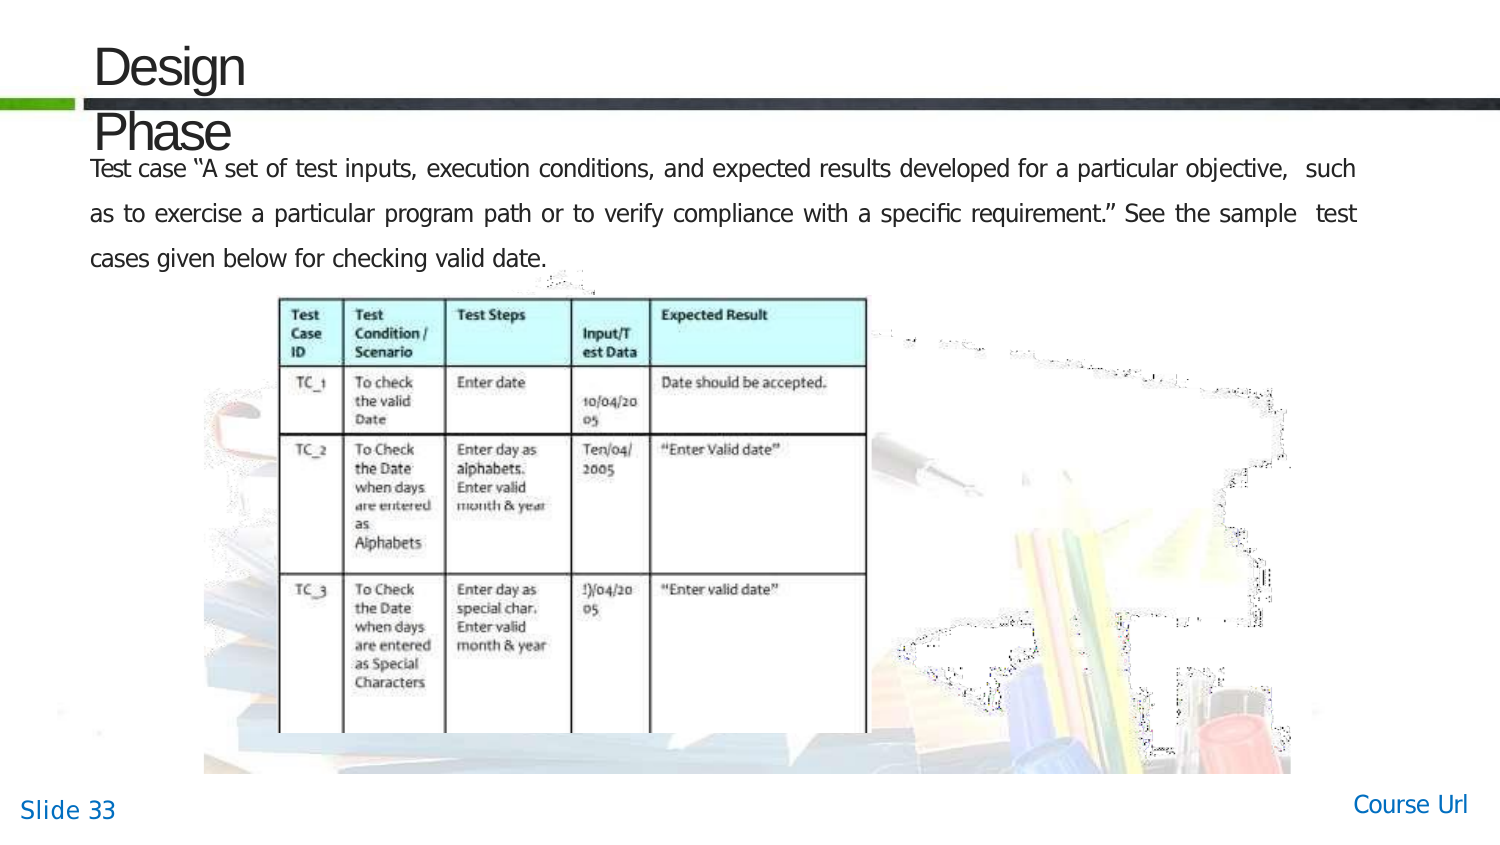

# Design Phase

Test case “A set of test inputs, execution conditions, and expected results developed for a particular objective,  such as to exercise a particular program path or to verify compliance with a specific requirement.” See the sample  test cases given below for checking valid date.
Course Url
Slide 33